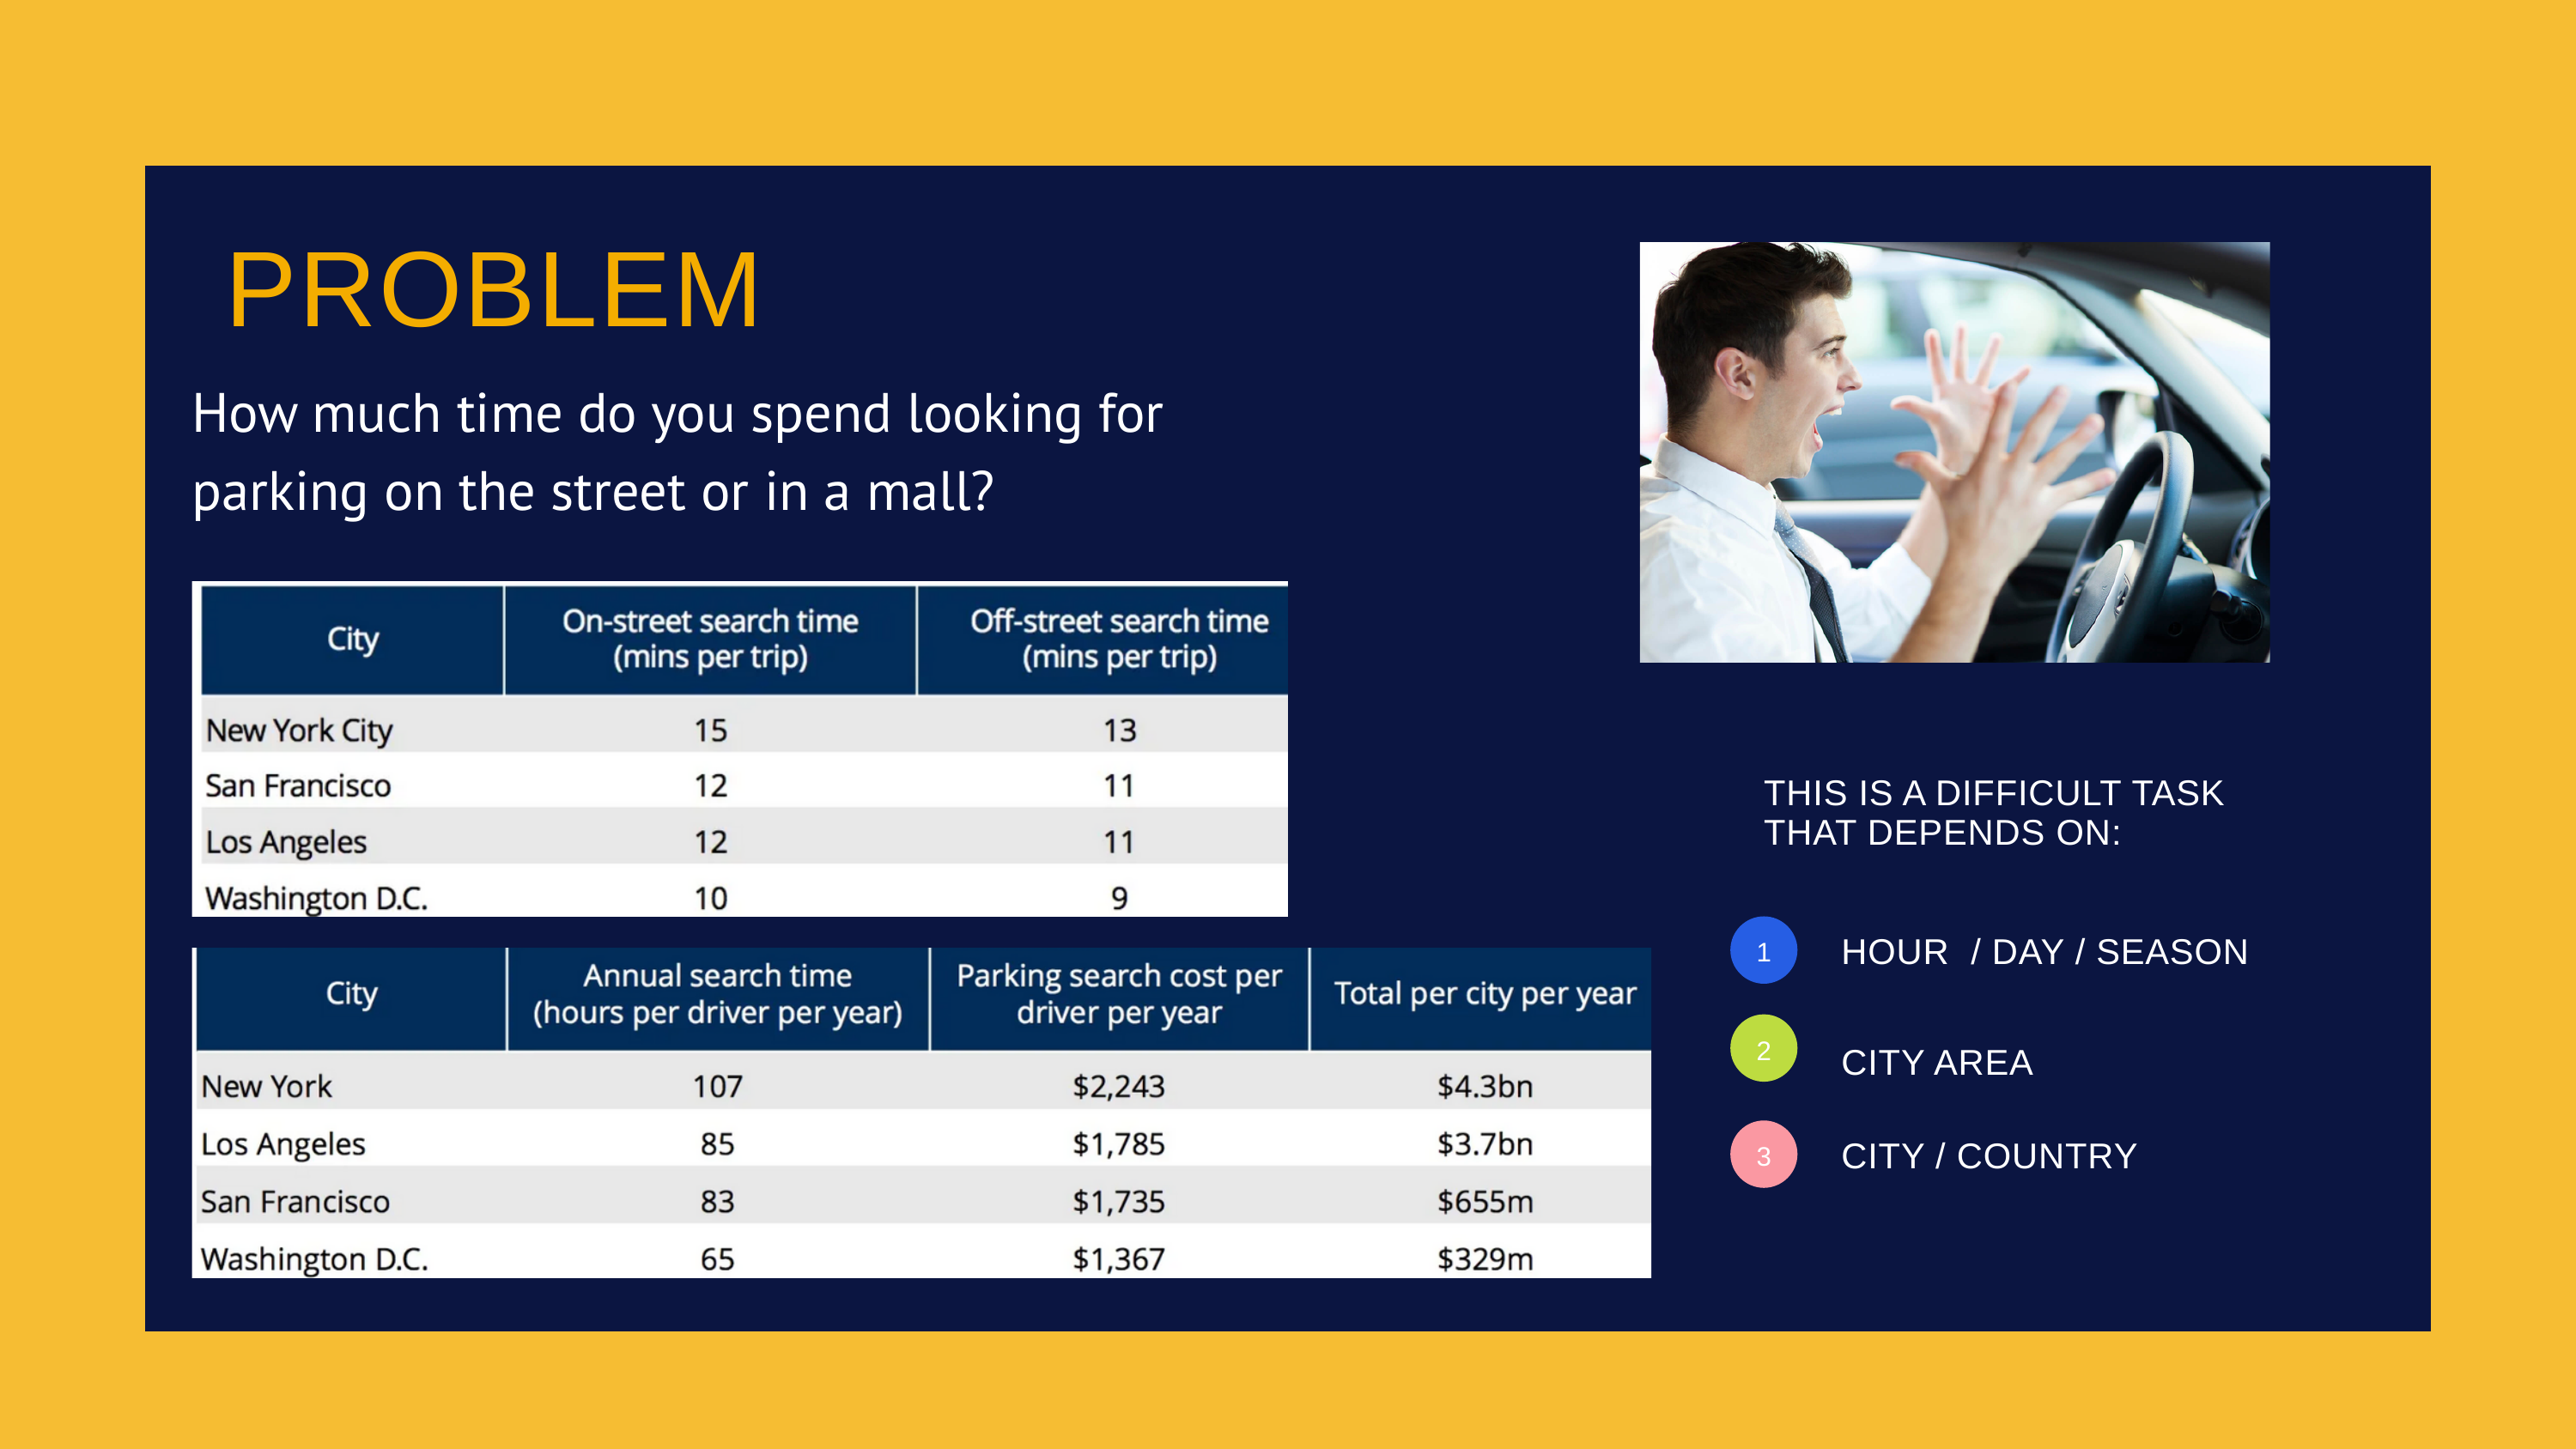

PROBLEM

How much time do you spend looking for parking on the street or in a mall?

THIS IS A DIFFICULT TASK
THAT DEPENDS ON:

1
HOUR  / DAY / SEASON

2
CITY AREA

3
CITY / COUNTRY